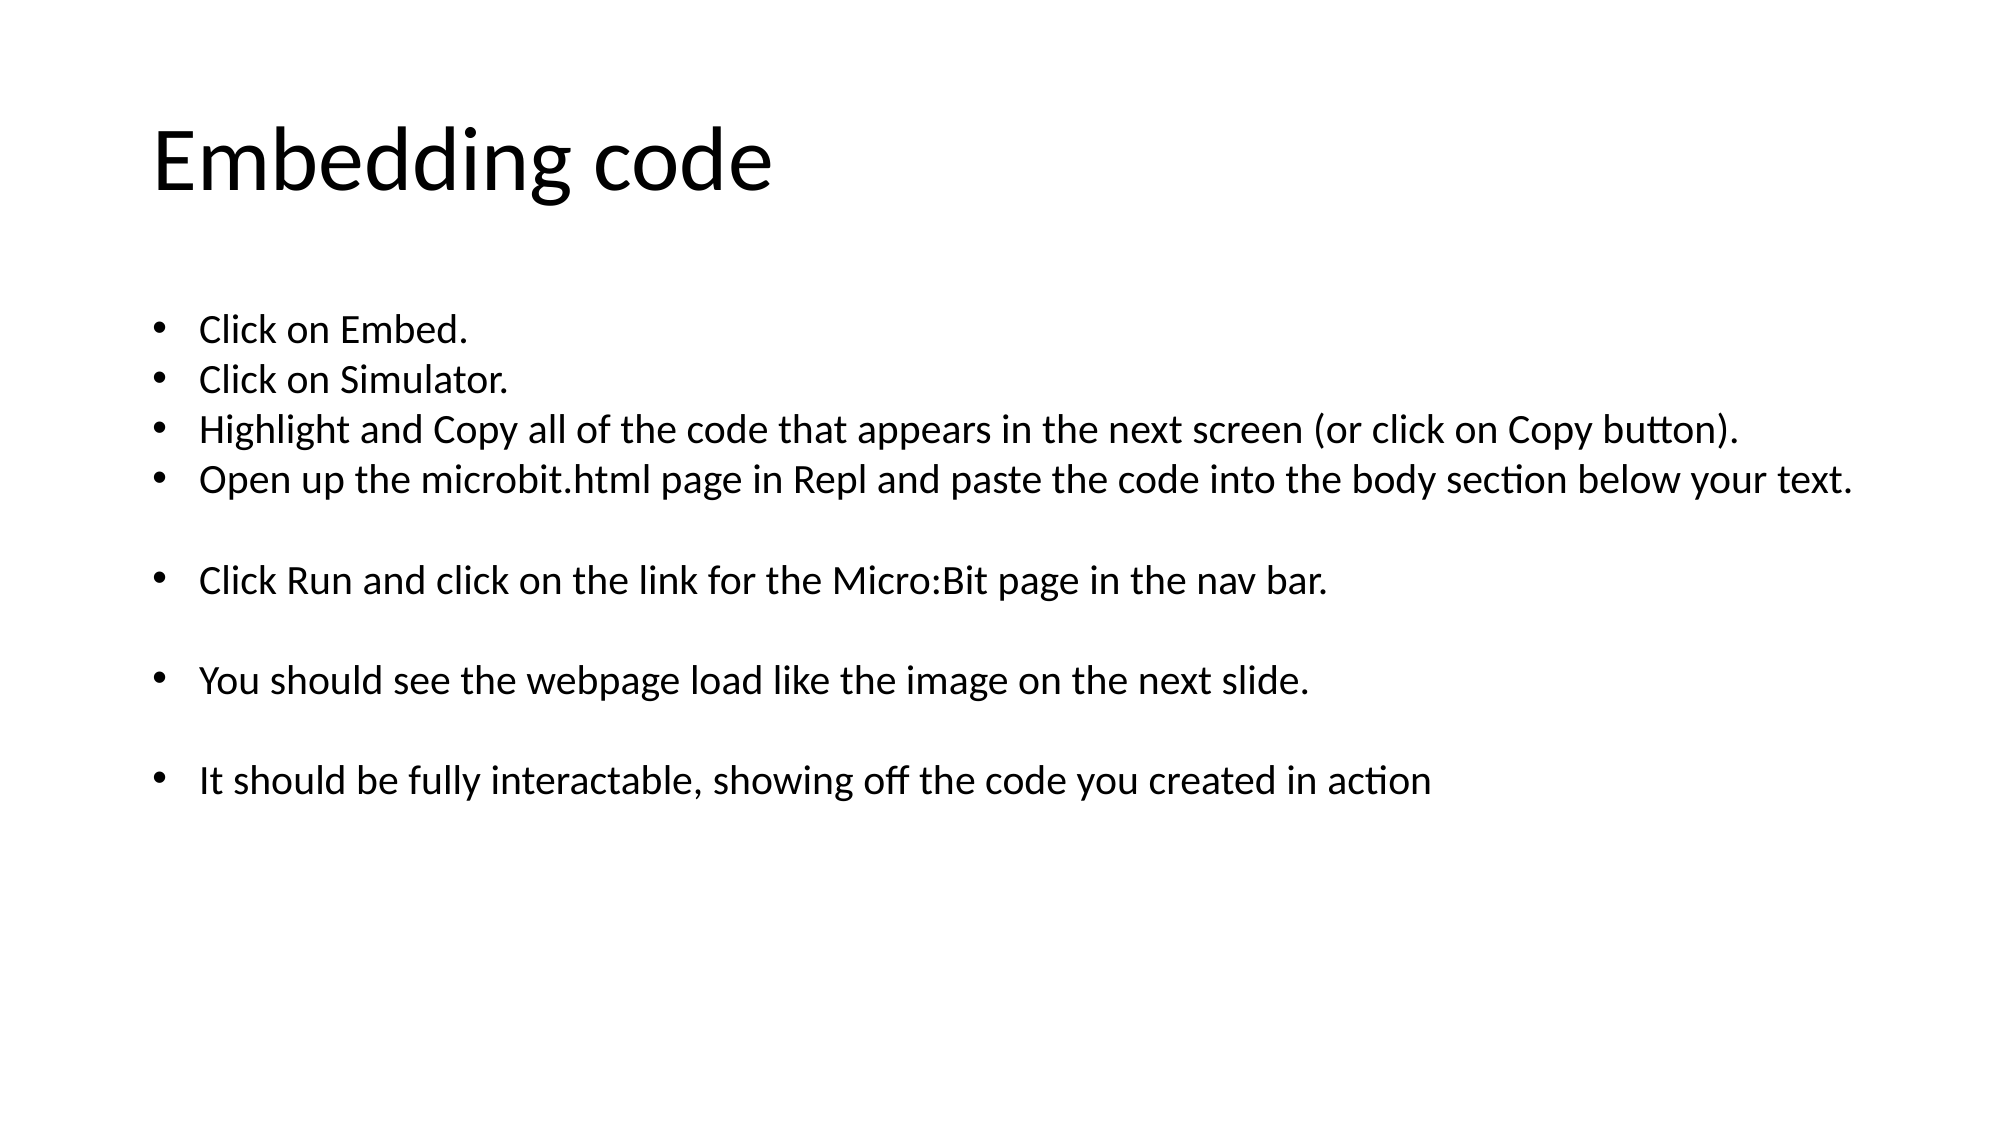

# Embedding code
Click on Embed.
Click on Simulator.
Highlight and Copy all of the code that appears in the next screen (or click on Copy button).
Open up the microbit.html page in Repl and paste the code into the body section below your text.

Click Run and click on the link for the Micro:Bit page in the nav bar.

You should see the webpage load like the image on the next slide.

It should be fully interactable, showing off the code you created in action